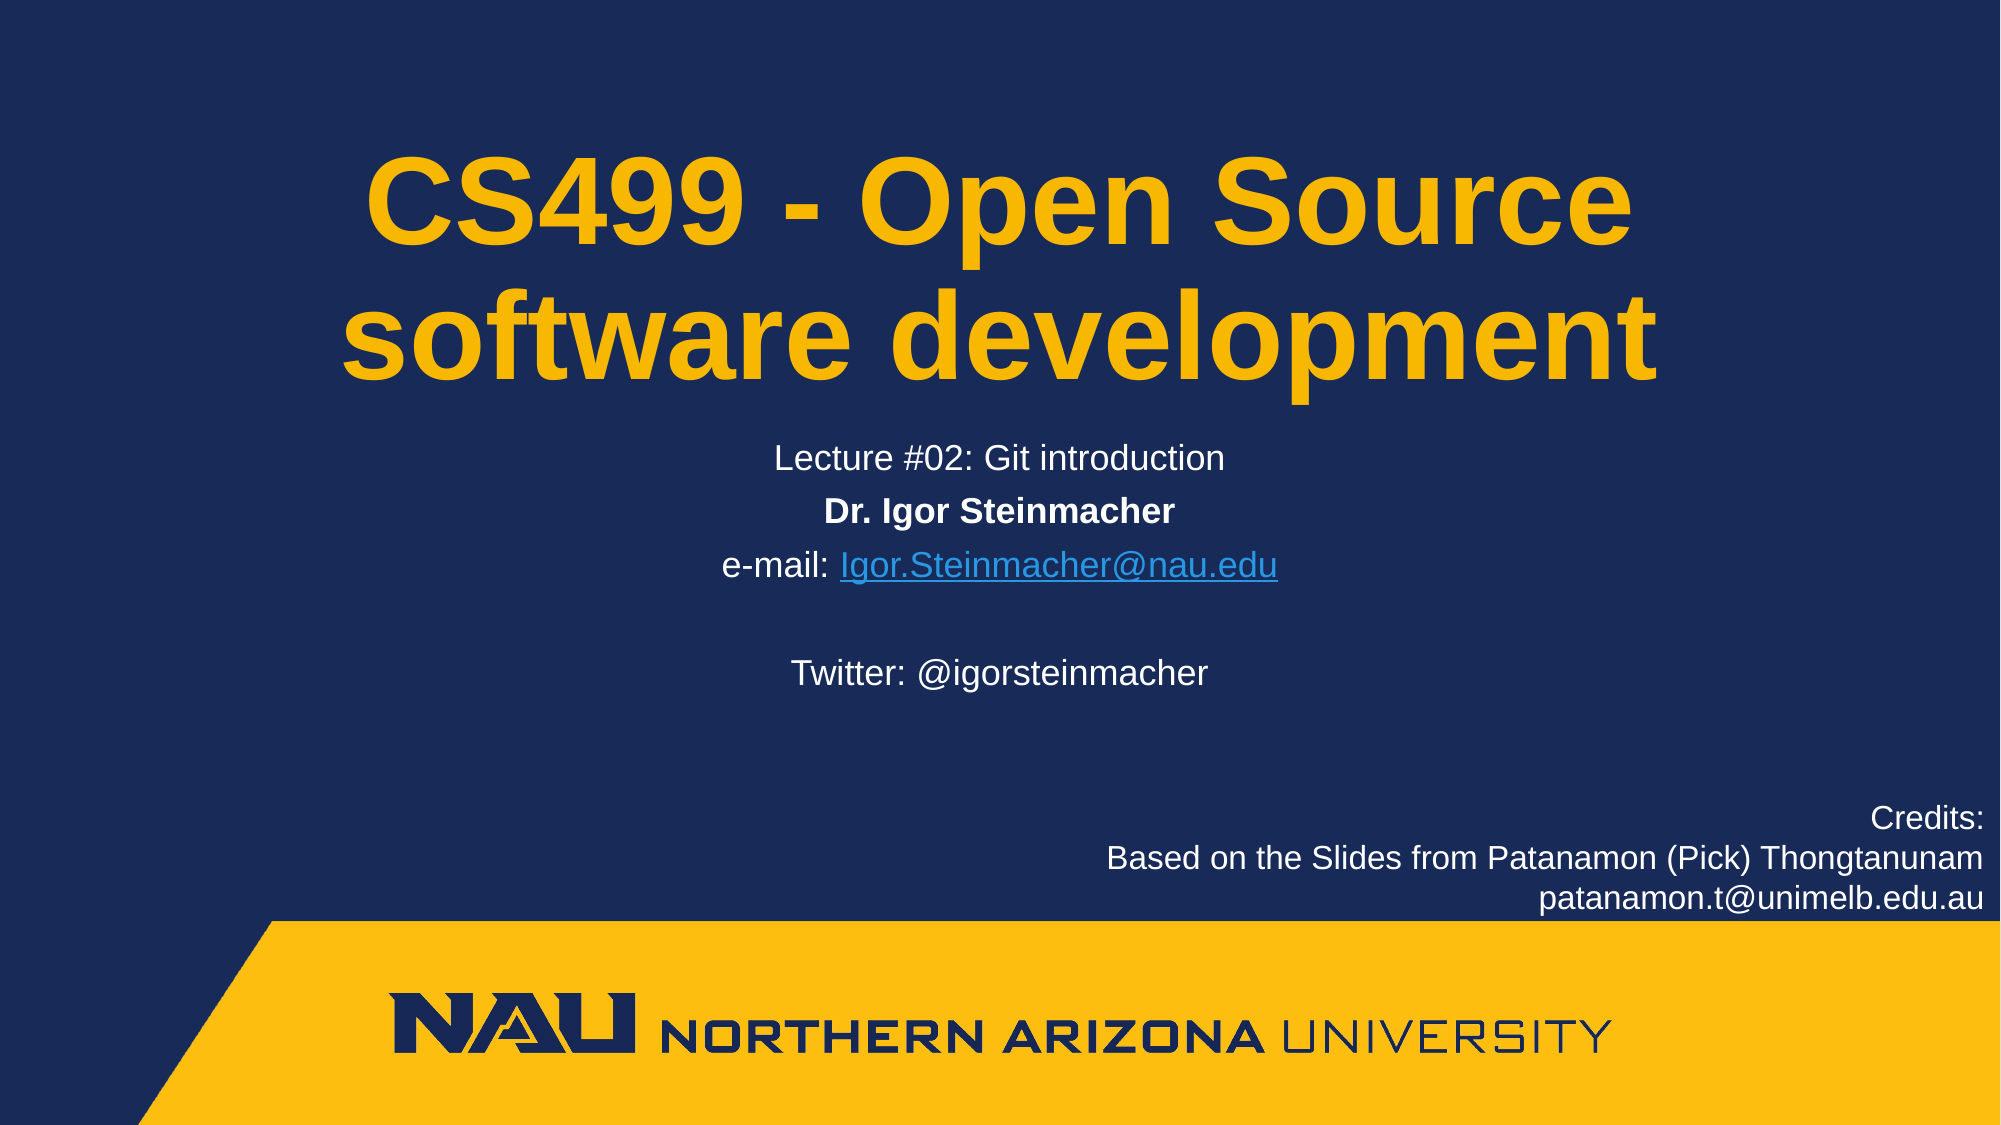

# CS499 - Open Source software development
Lecture #02: Git introduction
Dr. Igor Steinmacher
e-mail: Igor.Steinmacher@nau.edu

Twitter: @igorsteinmacher
Credits:
Based on the Slides from Patanamon (Pick) Thongtanunam
patanamon.t@unimelb.edu.au